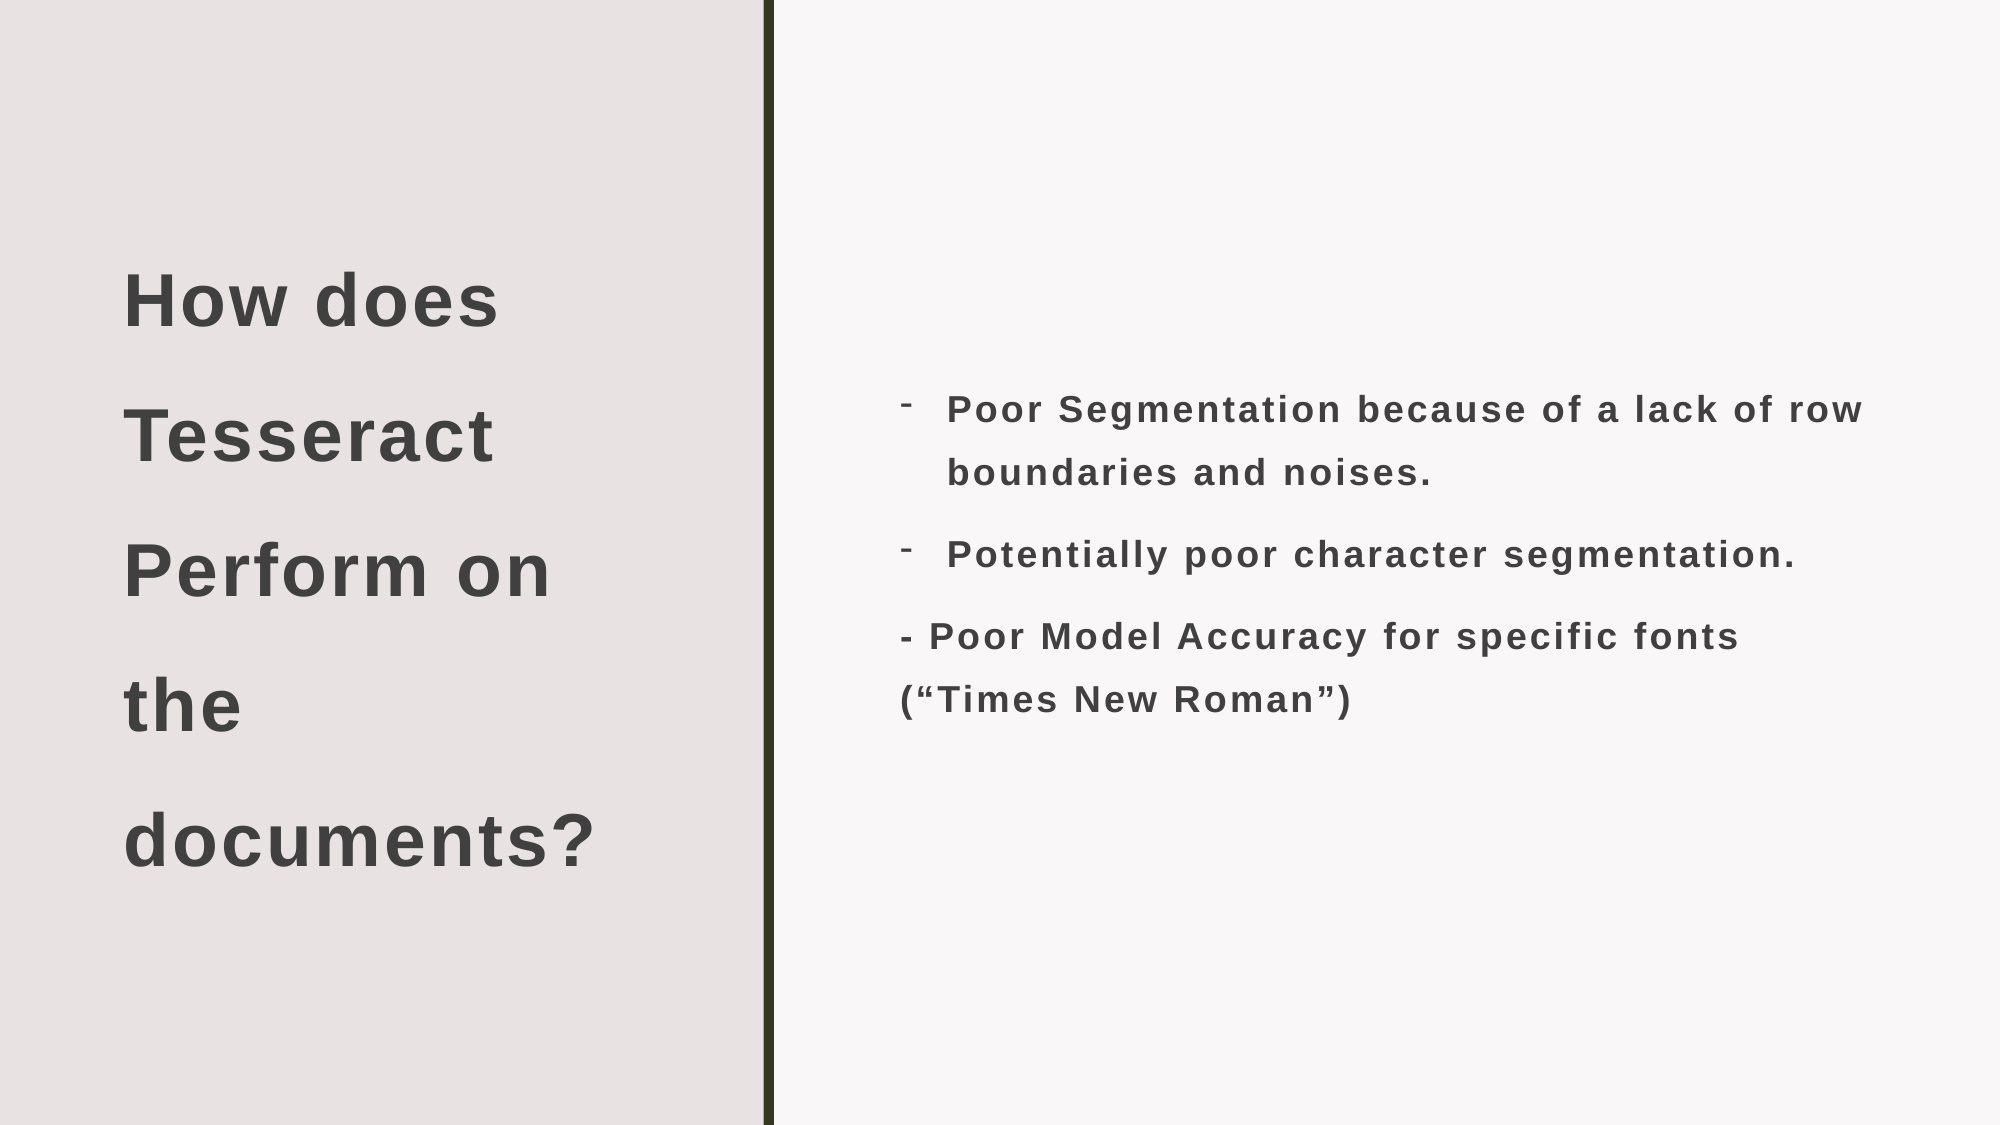

# How does Tesseract Perform on the documents?
Poor Segmentation because of a lack of row boundaries and noises.
Potentially poor character segmentation.
- Poor Model Accuracy for specific fonts (“Times New Roman”)